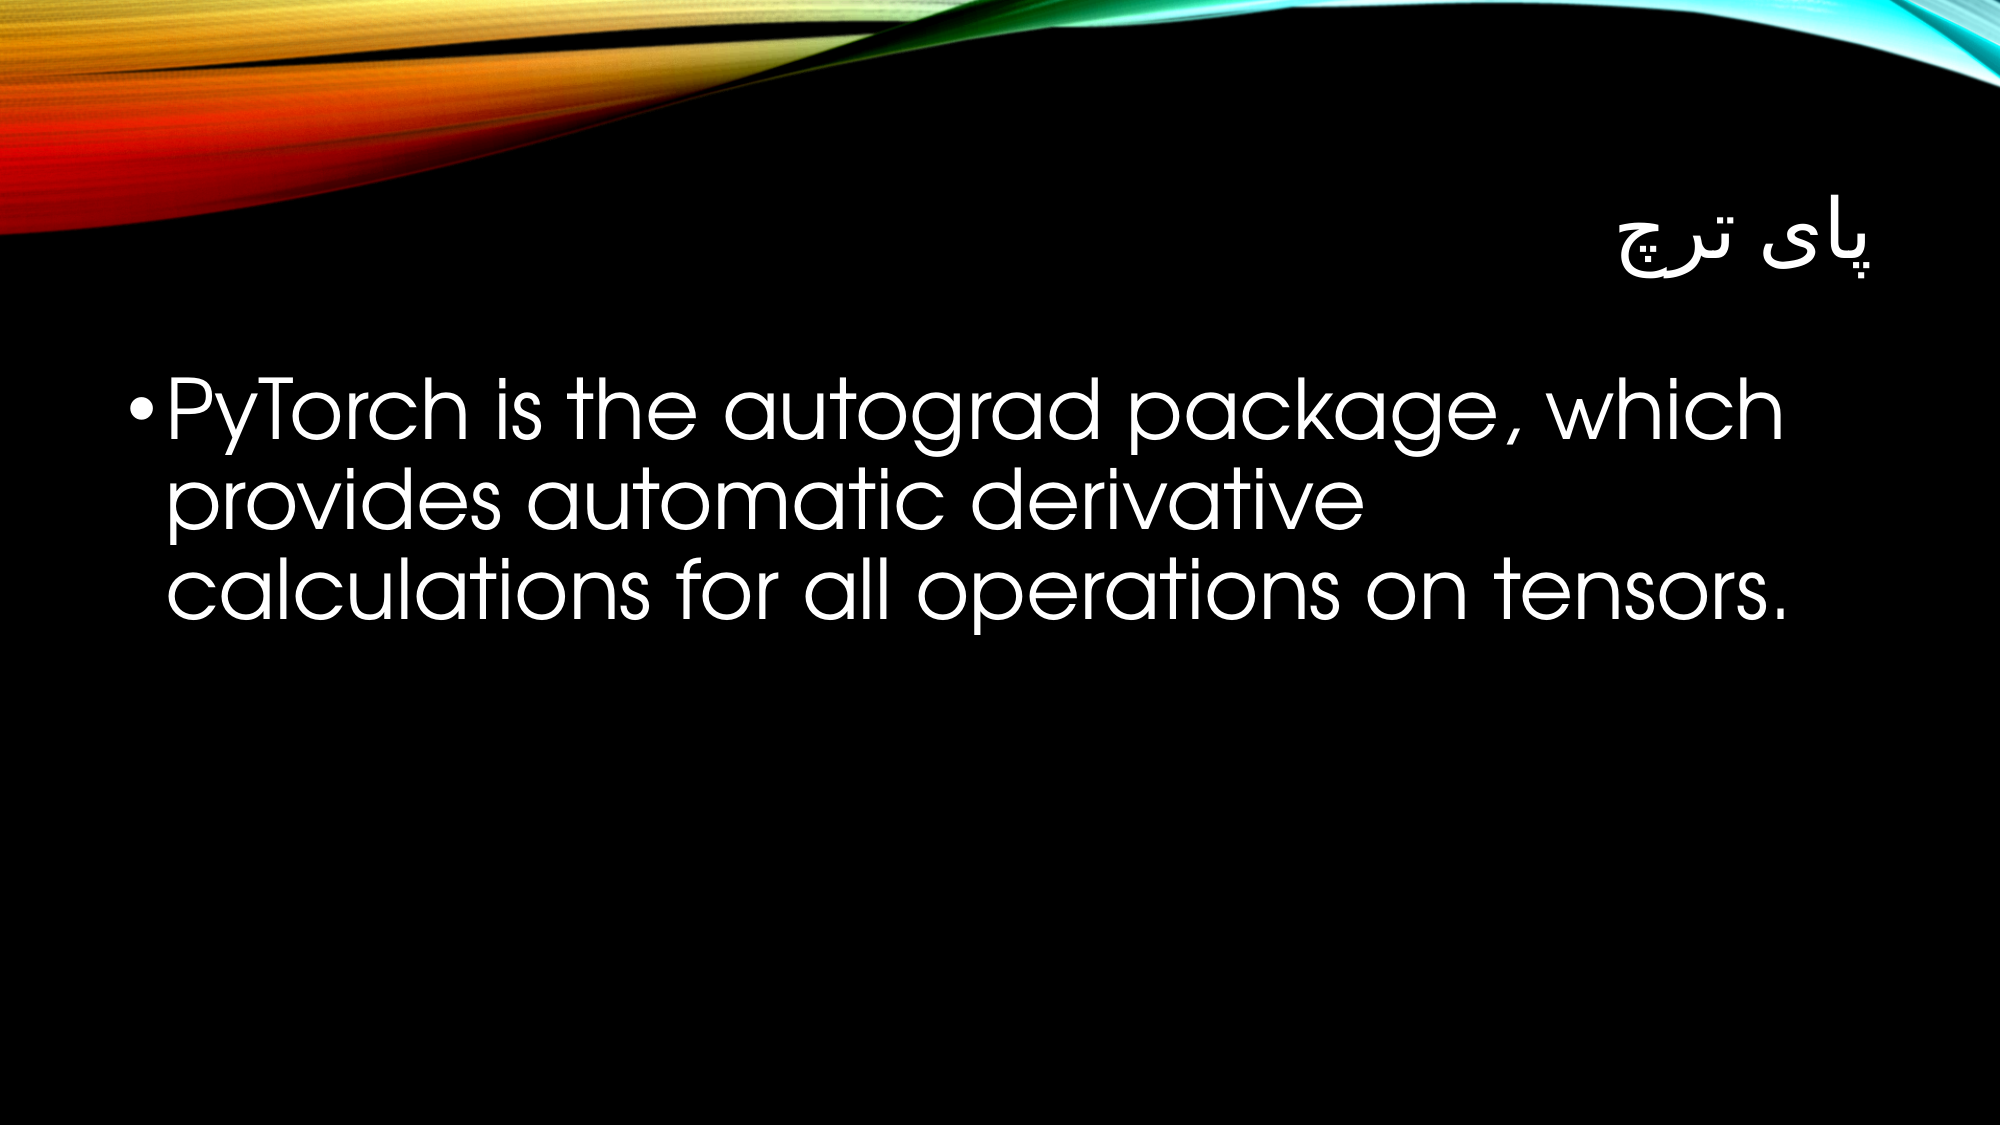

# پای ترچ
PyTorch is the autograd package, which provides automatic derivative calculations for all operations on tensors.